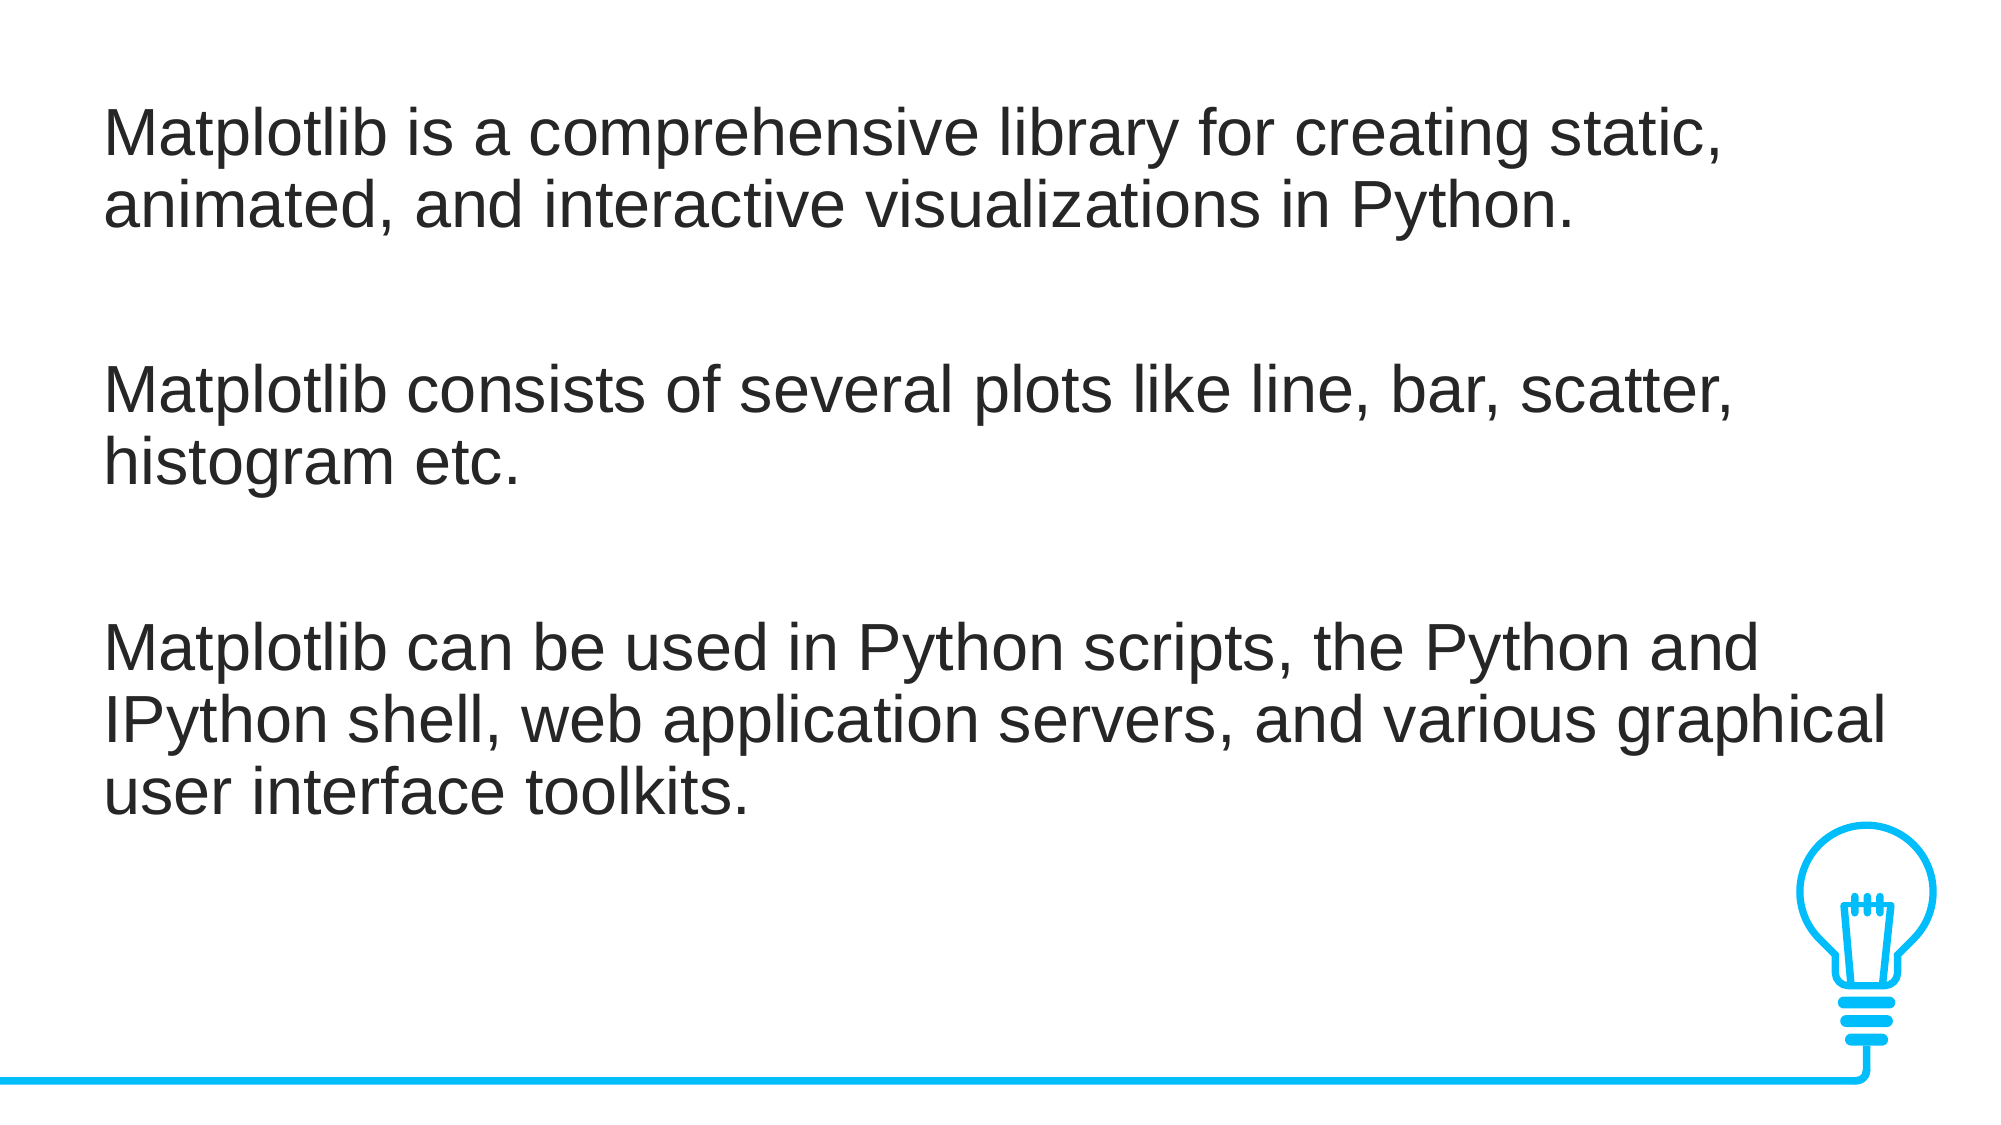

Matplotlib is a comprehensive library for creating static, animated, and interactive visualizations in Python.

Matplotlib consists of several plots like line, bar, scatter, histogram etc.

Matplotlib can be used in Python scripts, the Python and IPython shell, web application servers, and various graphical user interface toolkits.